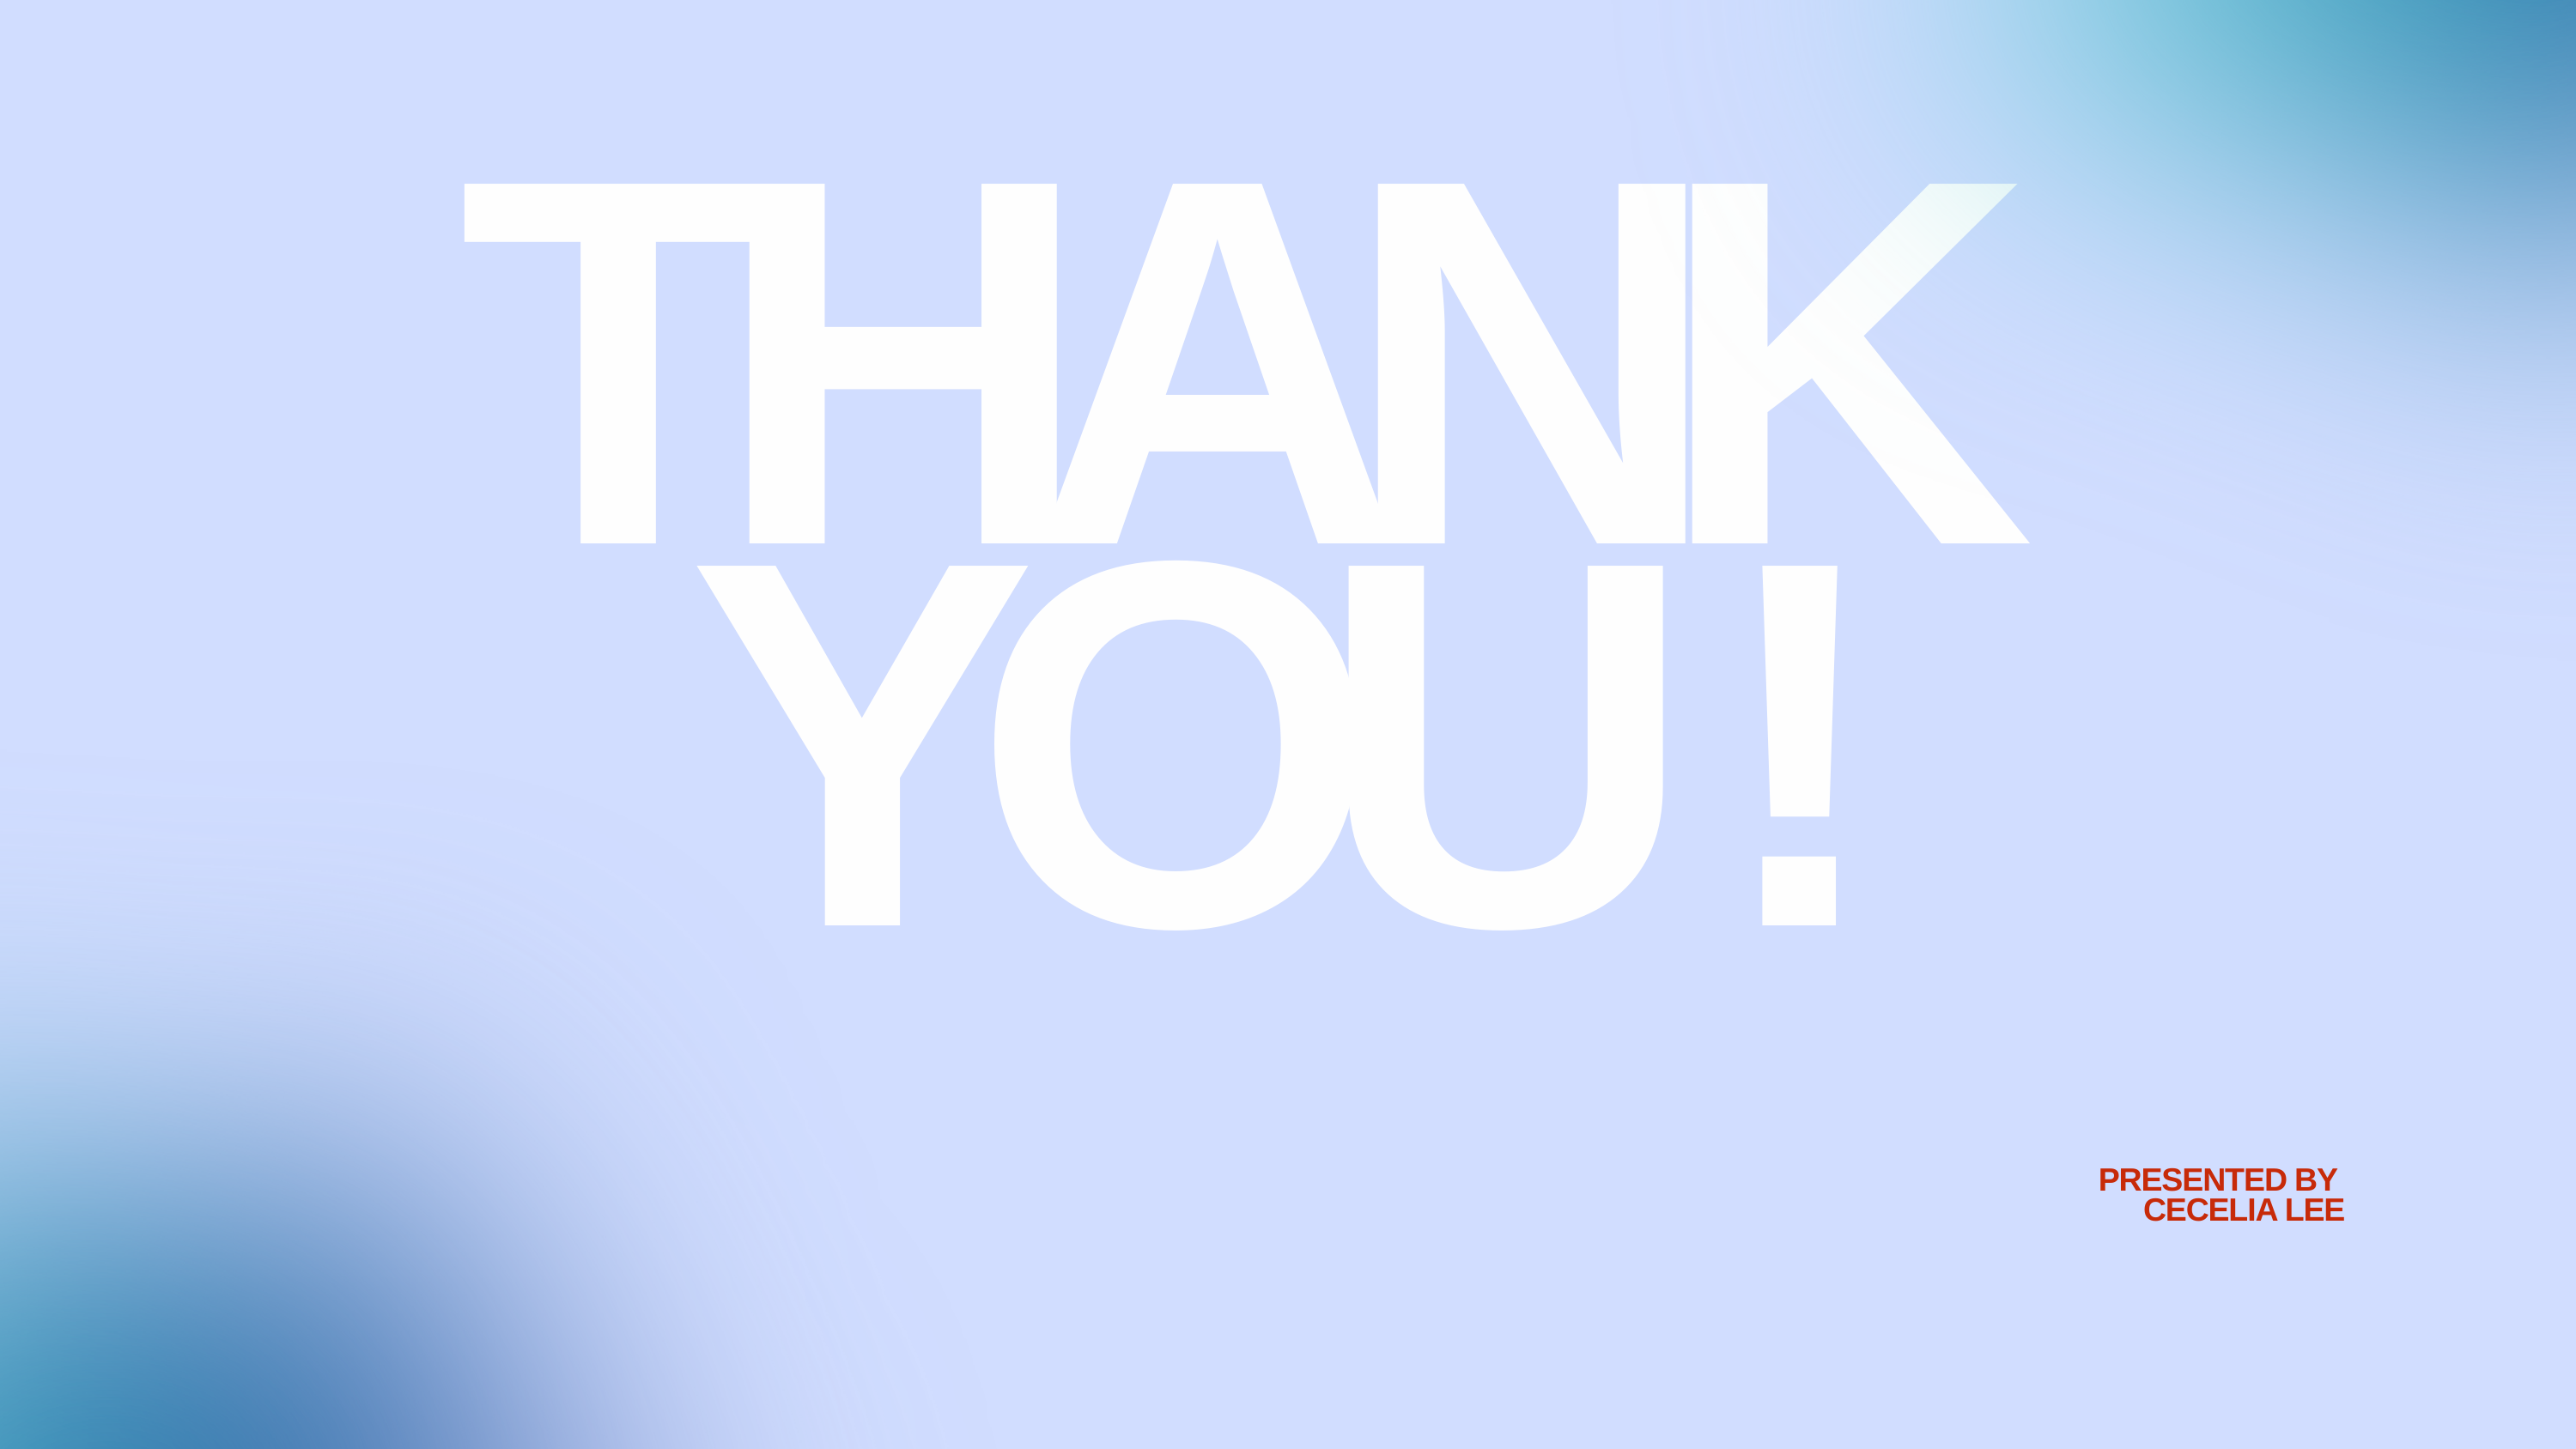

THANK
YOU !

PRESENTED BY
CECELIA LEE